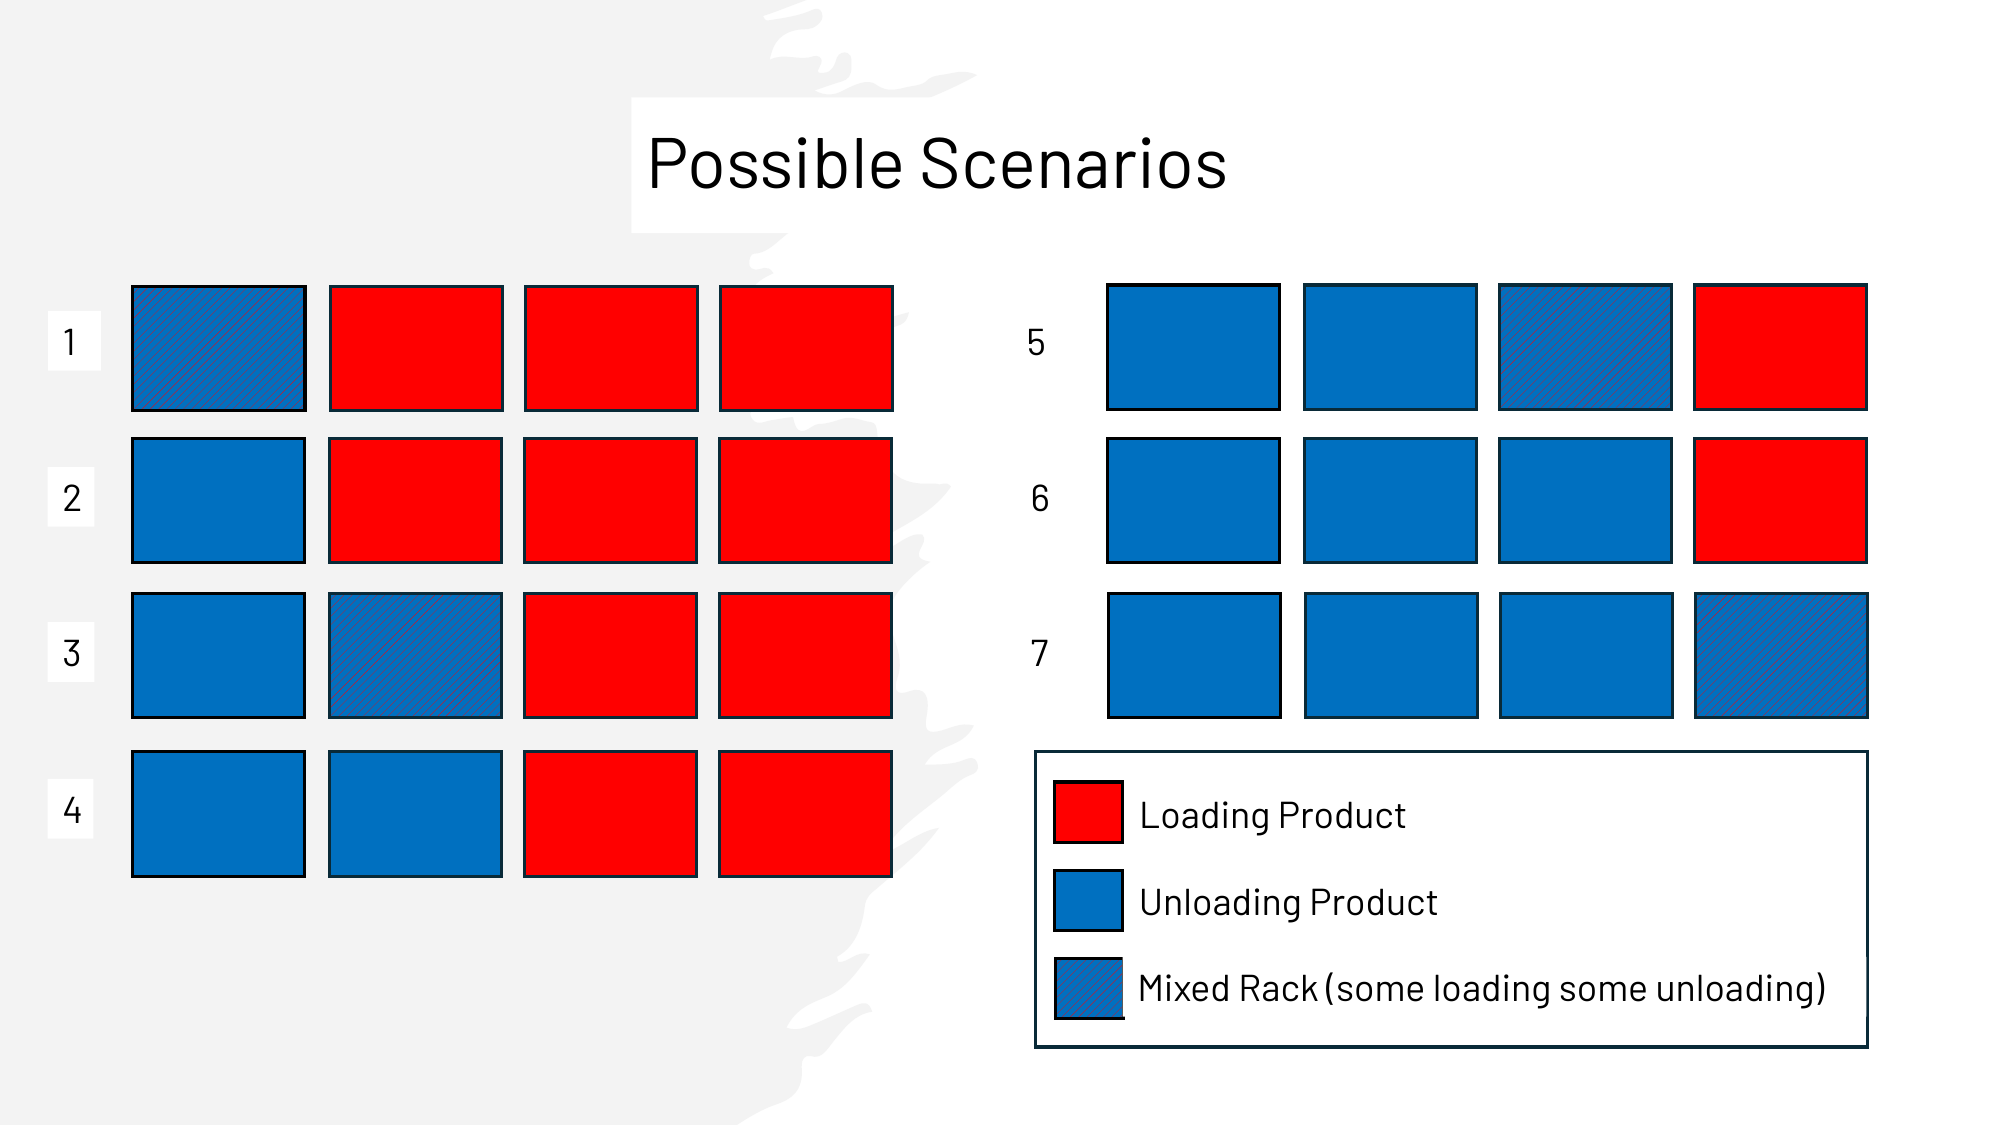

# Possible Scenarios

Loading Product

Unloading Product
Mixed Rack (some loading some unloading)

1
5
2
6
3
7
4